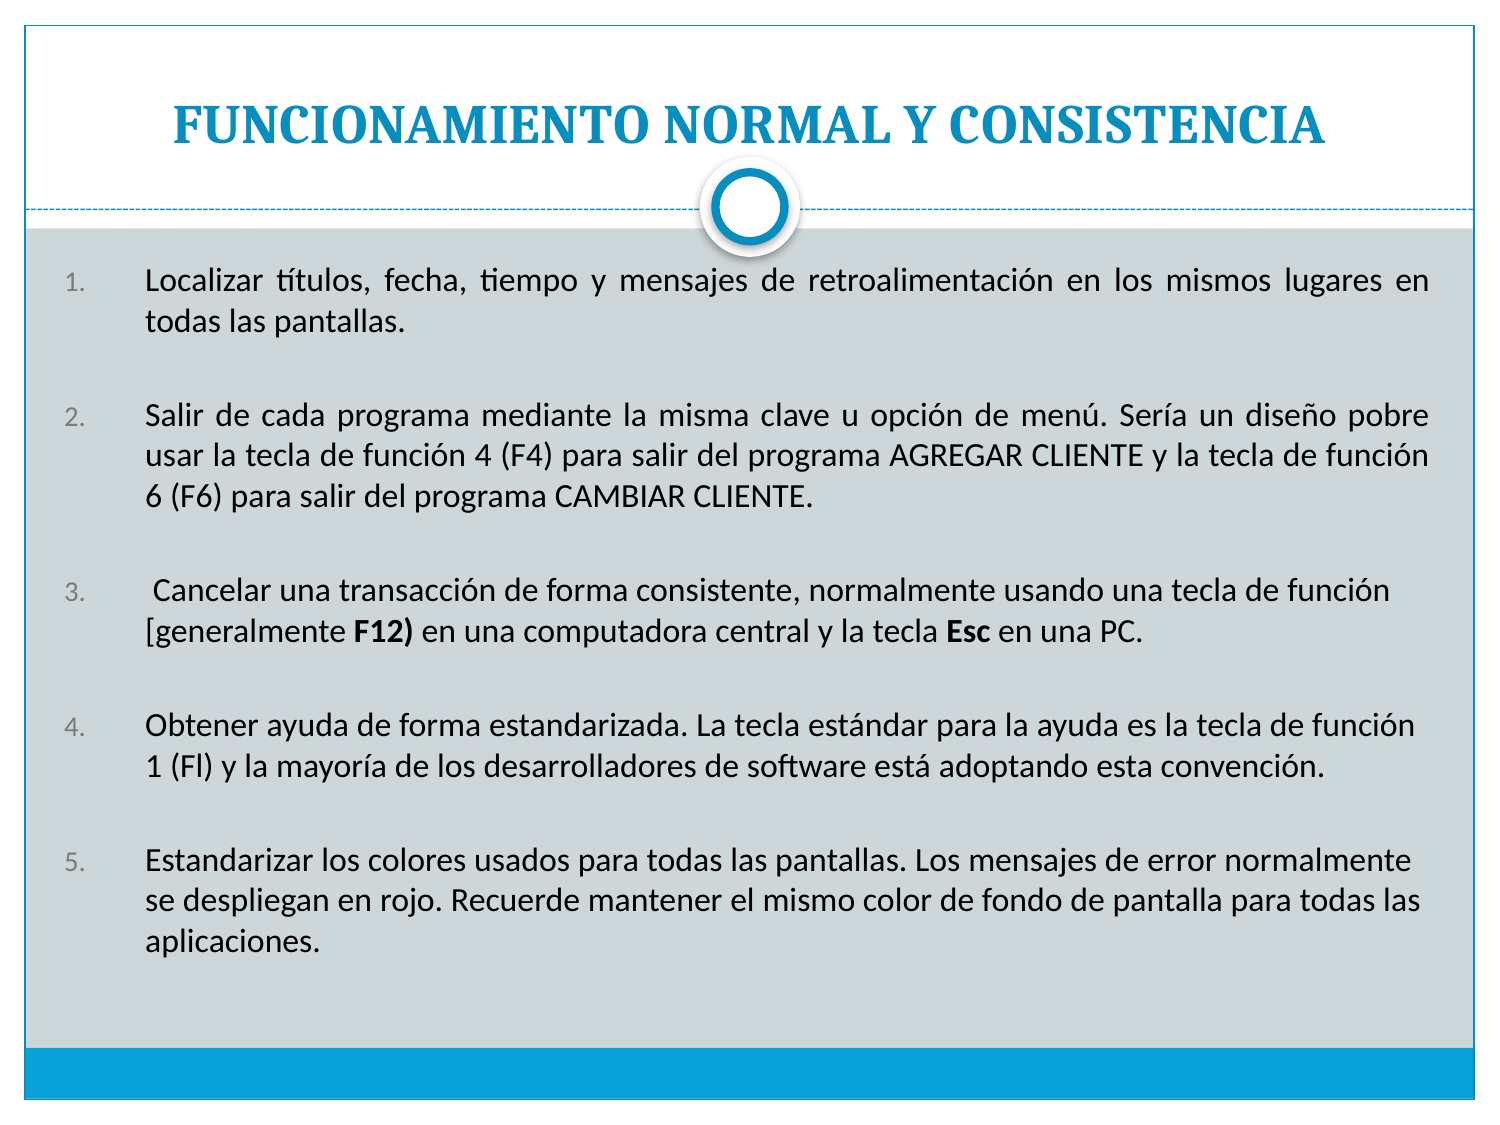

# FUNCIONAMIENTO NORMAL Y CONSISTENCIA
Localizar títulos, fecha, tiempo y mensajes de retroalimentación en los mismos lugares en todas las pantallas.

Salir de cada programa mediante la misma clave u opción de menú. Sería un diseño pobre usar la tecla de función 4 (F4) para salir del programa AGREGAR CLIENTE y la tecla de función 6 (F6) para salir del programa CAMBIAR CLIENTE.

 Cancelar una transacción de forma consistente, normalmente usando una tecla de función [generalmente F12) en una computadora central y la tecla Esc en una PC.

Obtener ayuda de forma estandarizada. La tecla estándar para la ayuda es la tecla de función 1 (Fl) y la mayoría de los desarrolladores de software está adoptando esta convención.

Estandarizar los colores usados para todas las pantallas. Los mensajes de error normalmente se despliegan en rojo. Recuerde mantener el mismo color de fondo de pantalla para todas las aplicaciones.